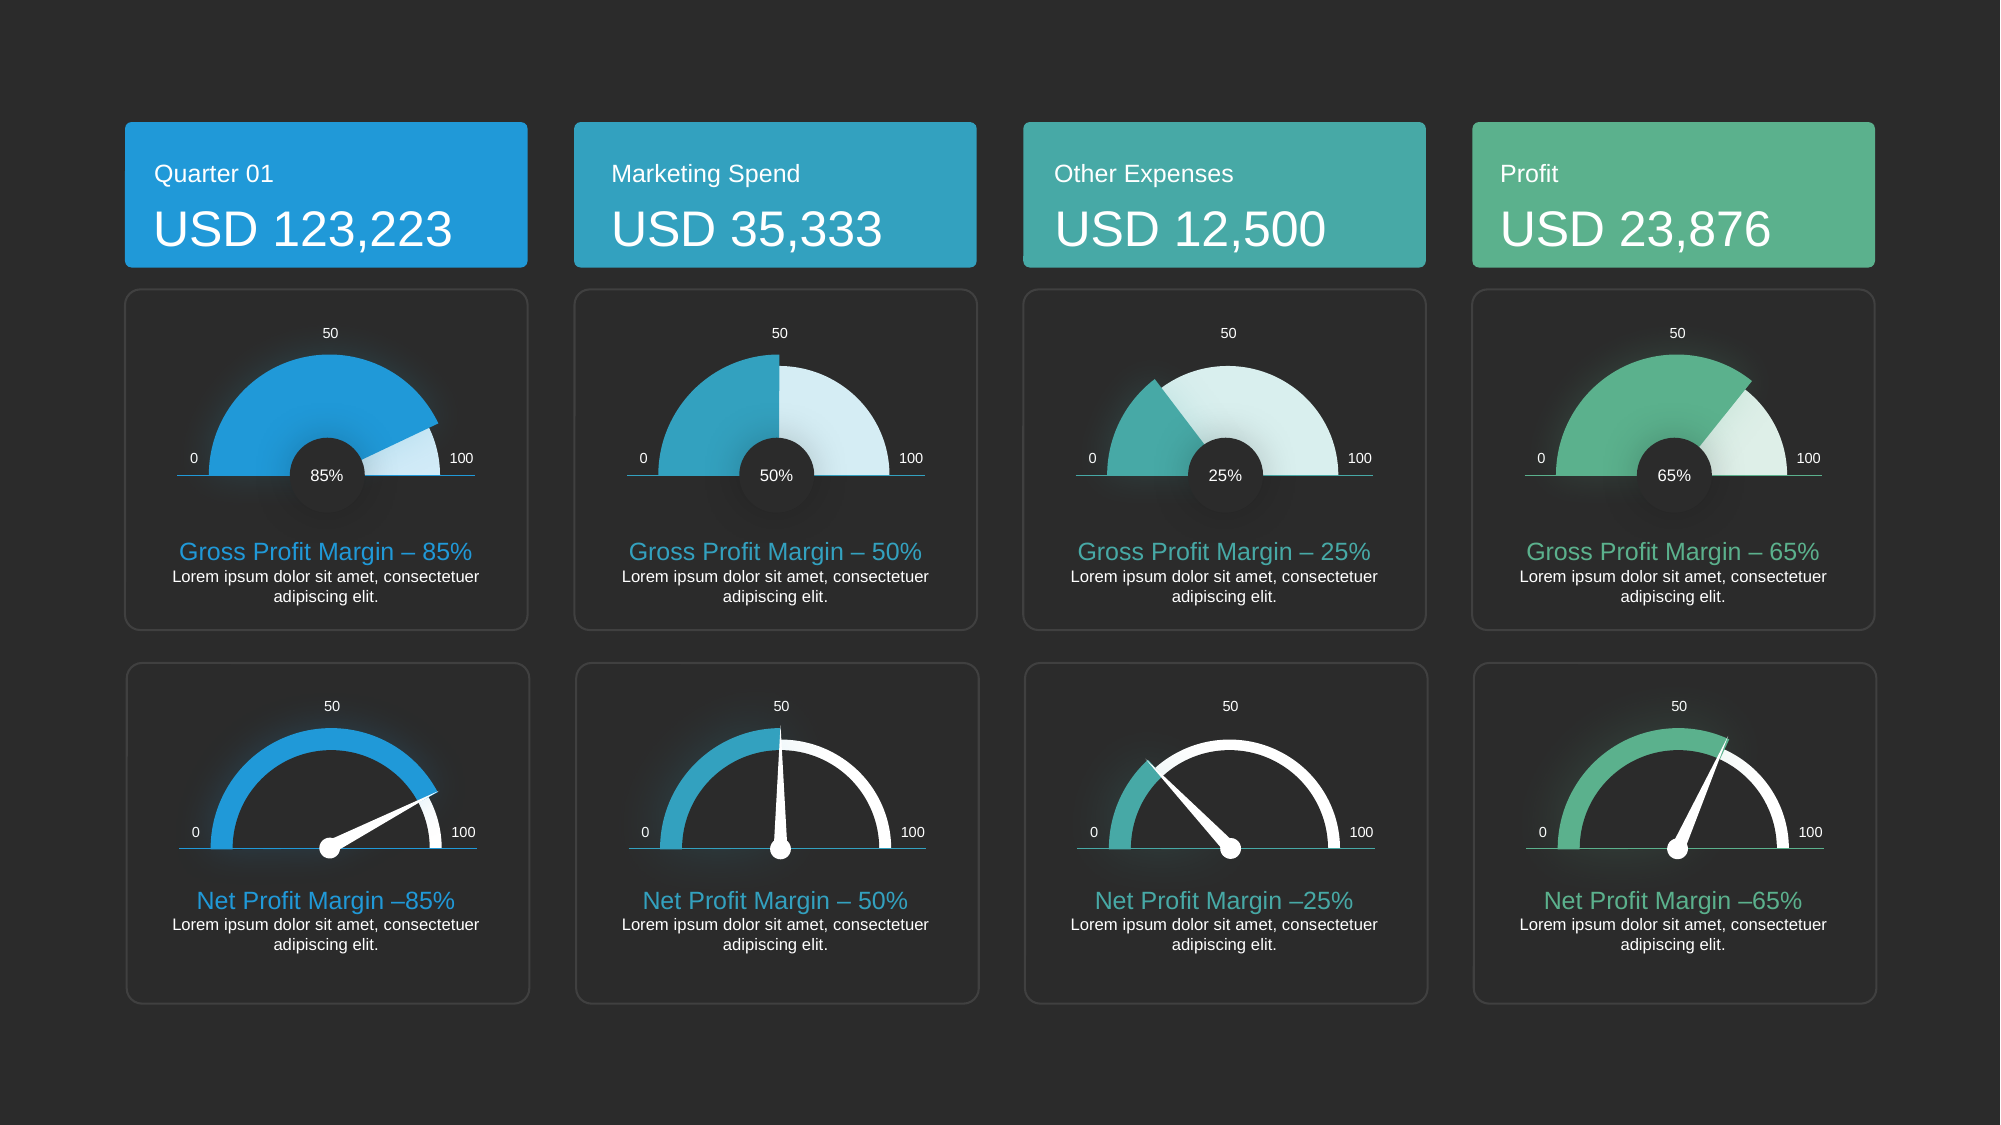

Quarter 01
Marketing Spend
Other Expenses
Profit
USD 123,223
USD 35,333
USD 12,500
USD 23,876

50

0
100
50

0
100
50

0
100
50

0
100

85%
50%
25%
65%
Gross Profit Margin – 85%
Lorem ipsum dolor sit amet, consectetuer adipiscing elit.
Gross Profit Margin – 50%
Lorem ipsum dolor sit amet, consectetuer adipiscing elit.
Gross Profit Margin – 25%
Lorem ipsum dolor sit amet, consectetuer adipiscing elit.
Gross Profit Margin – 65%
Lorem ipsum dolor sit amet, consectetuer adipiscing elit.

50

0
100
50

0
100
50

0
100
50

0
100

Net Profit Margin –85%
Lorem ipsum dolor sit amet, consectetuer adipiscing elit.
Net Profit Margin – 50%
Lorem ipsum dolor sit amet, consectetuer adipiscing elit.
Net Profit Margin –25%
Lorem ipsum dolor sit amet, consectetuer adipiscing elit.
Net Profit Margin –65%
Lorem ipsum dolor sit amet, consectetuer adipiscing elit.